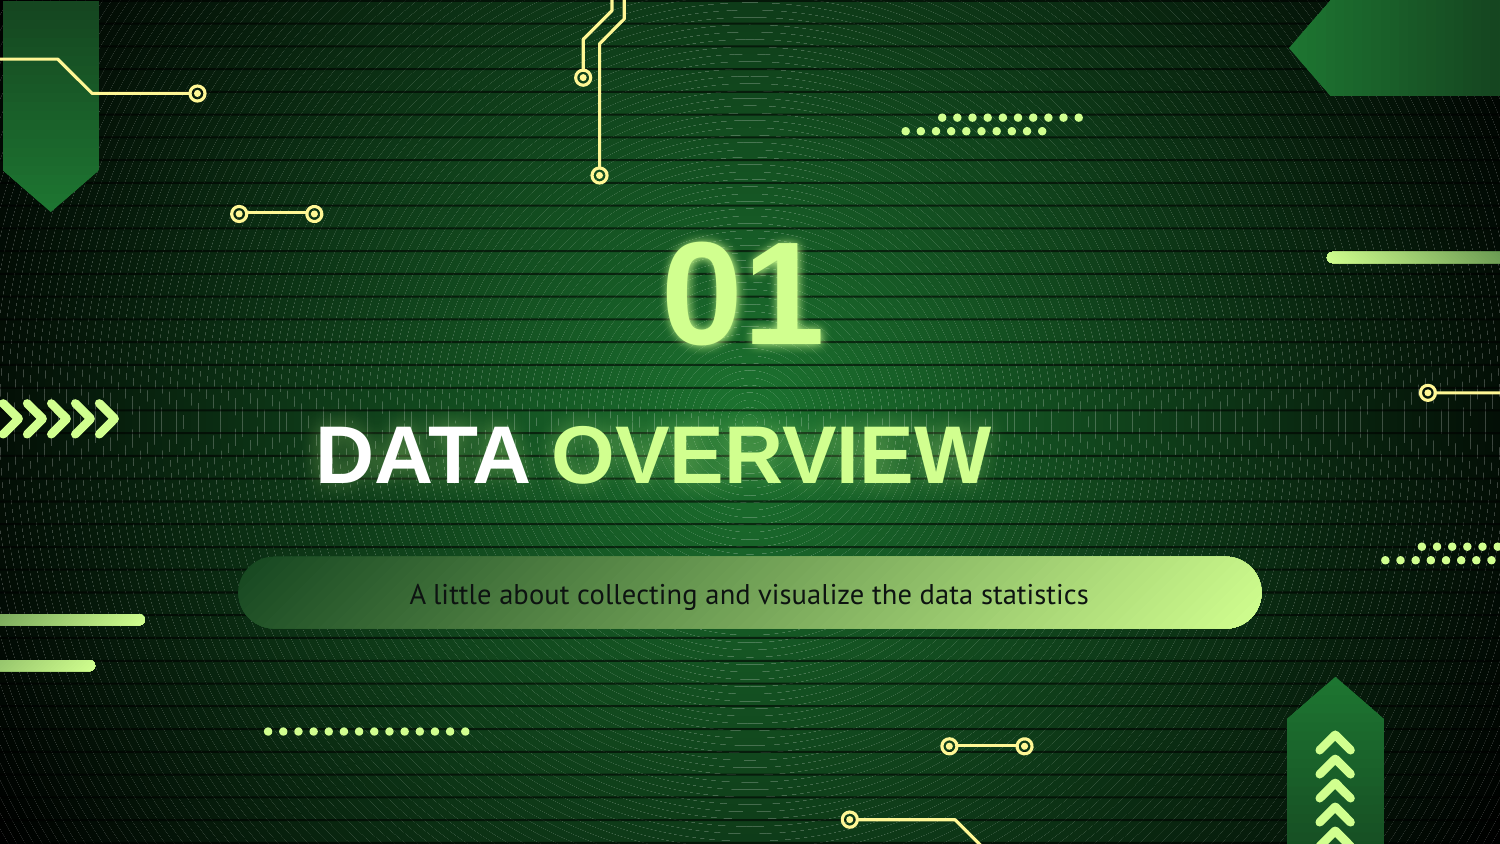

01

# DATA OVERVIEW

A little about collecting and visualize the data statistics